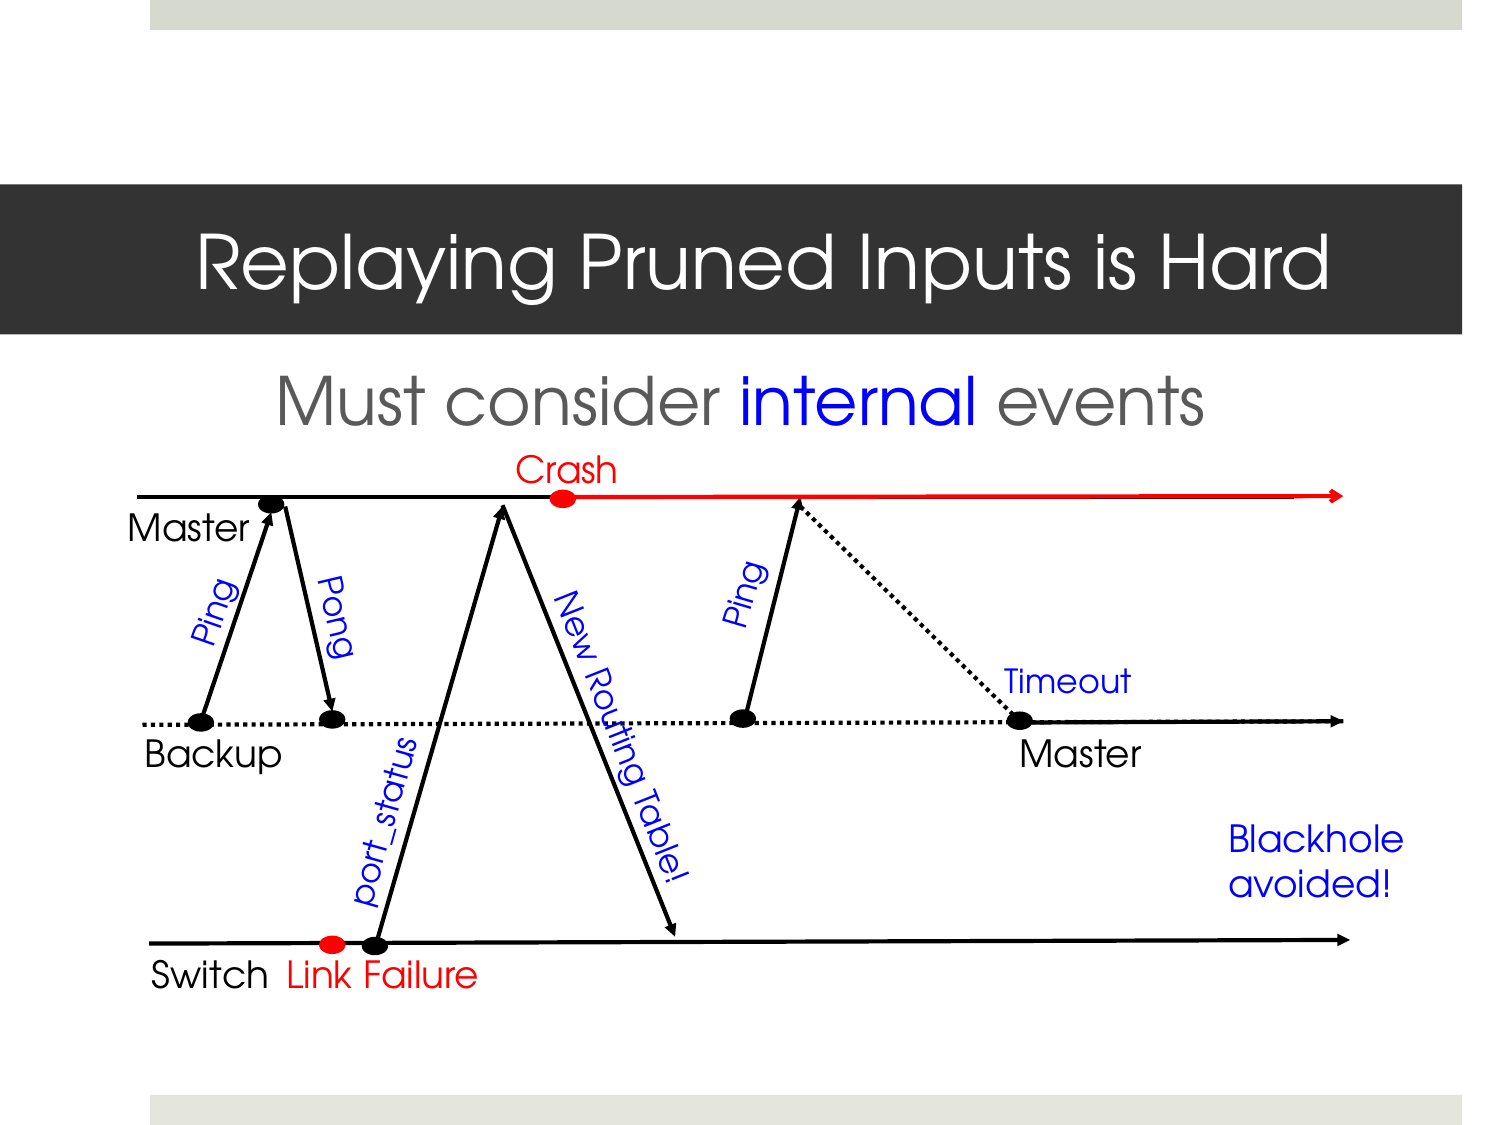

# Replaying Pruned Inputs is Hard
Must consider internal events
Crash

Ping

Ping

Master
Pong

port_status

Master
Timeout
New Routing Table!
Backup
Blackhole avoided!

Switch
Link Failure